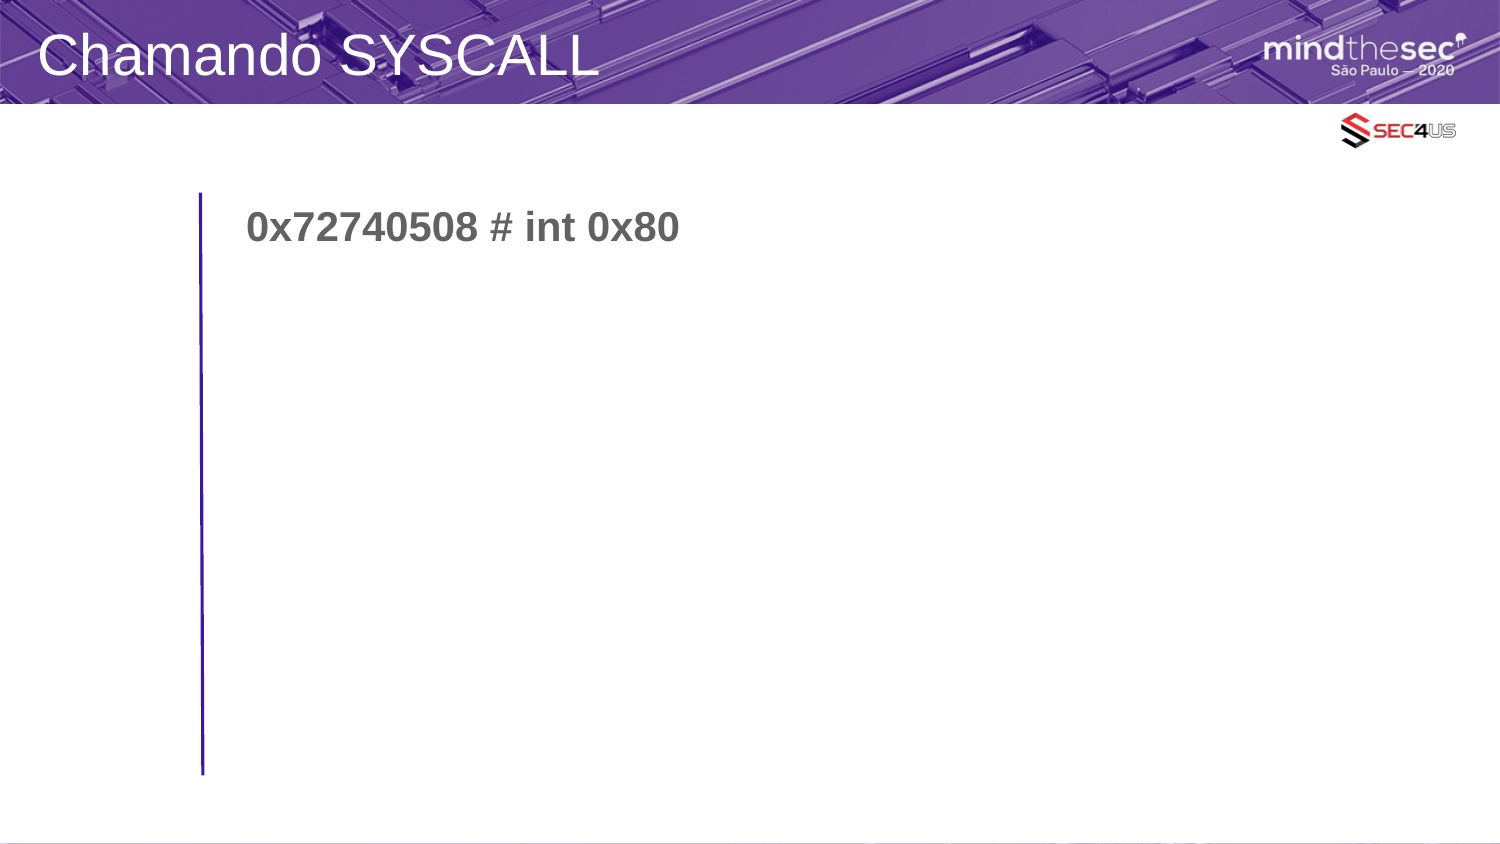

# Chamando SYSCALL
0x72740508 # int 0x80